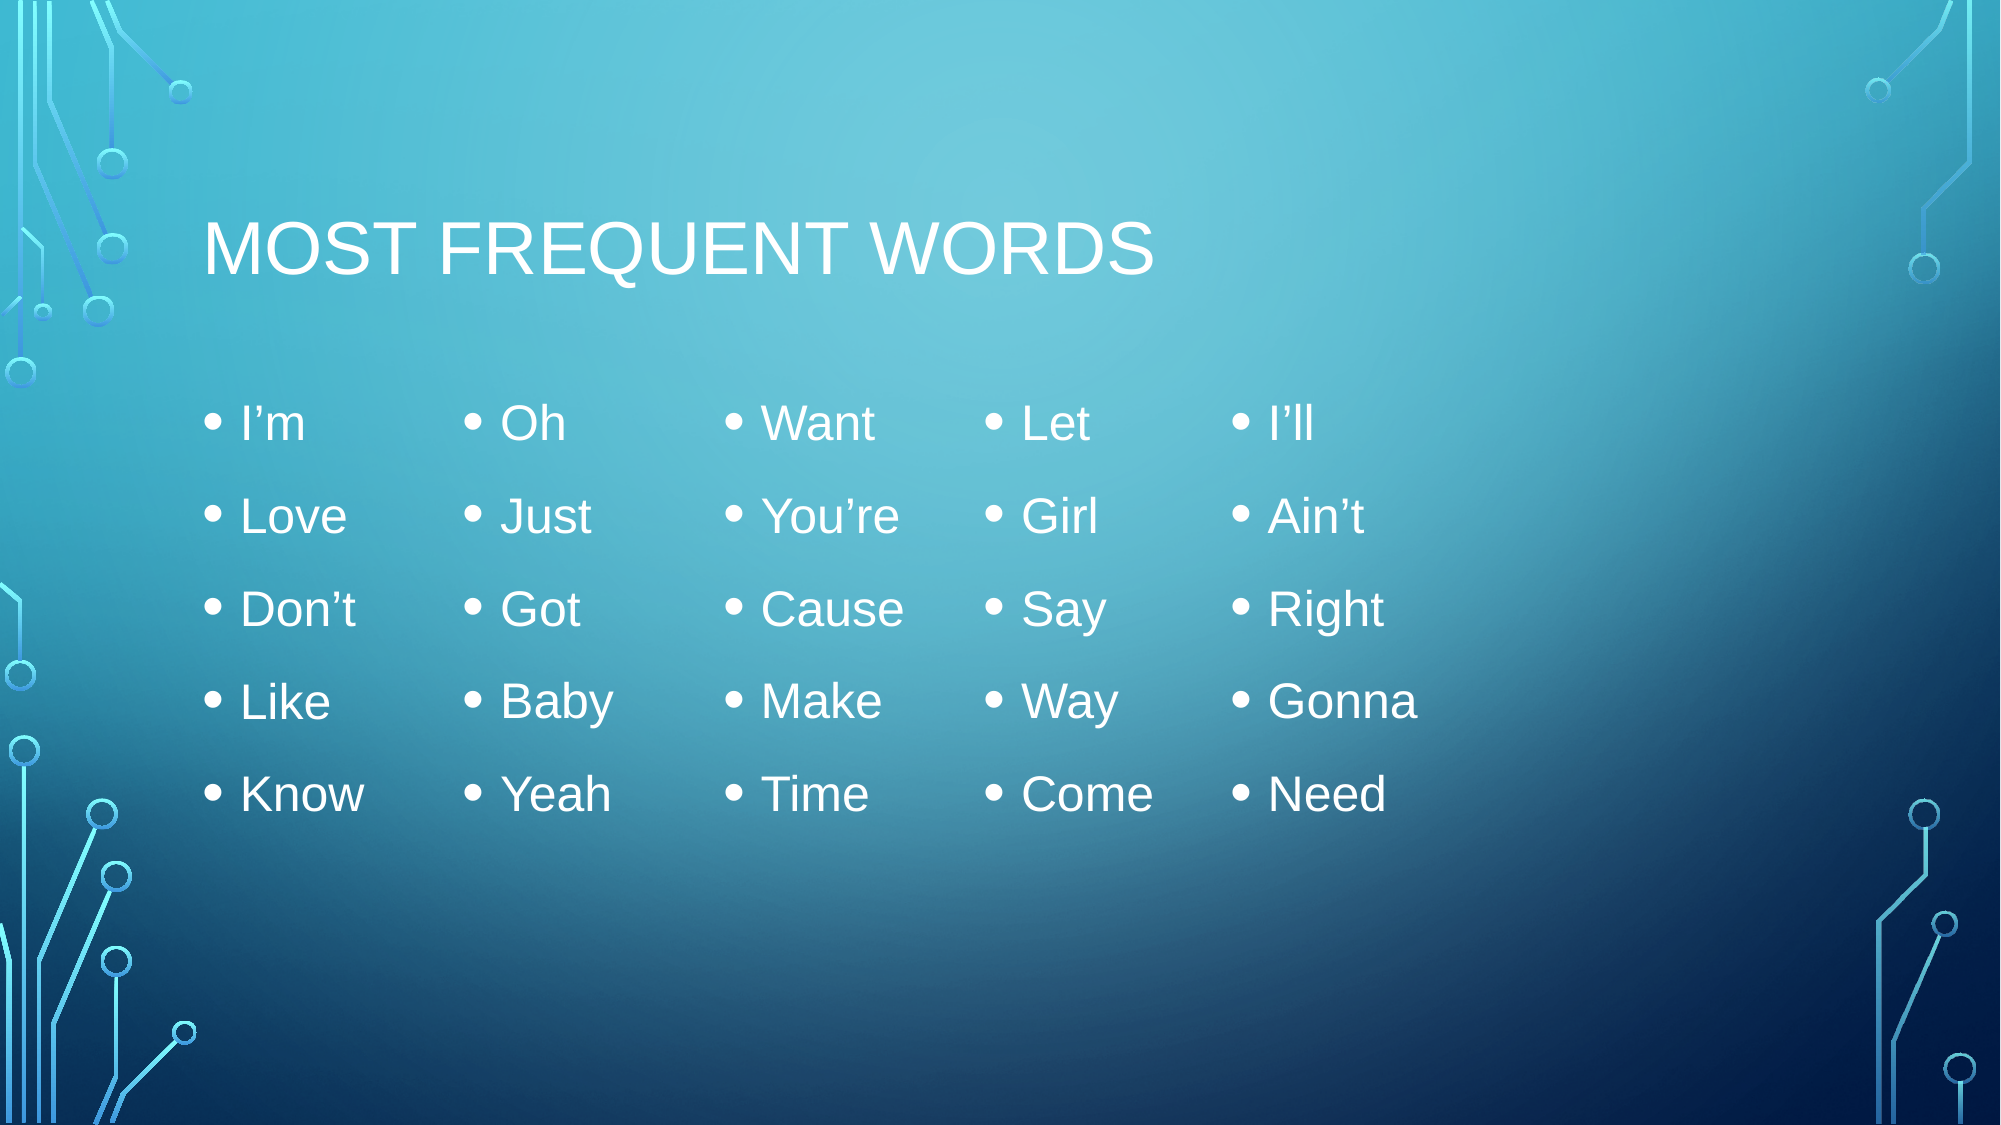

# Most frequent words
I’m
Love
Don’t
Like
Know
Oh
Just
Got
Baby
Yeah

Want
You’re
Cause
Make
Time
Let
Girl
Say
Way
Come
I’ll
Ain’t
Right
Gonna
Need